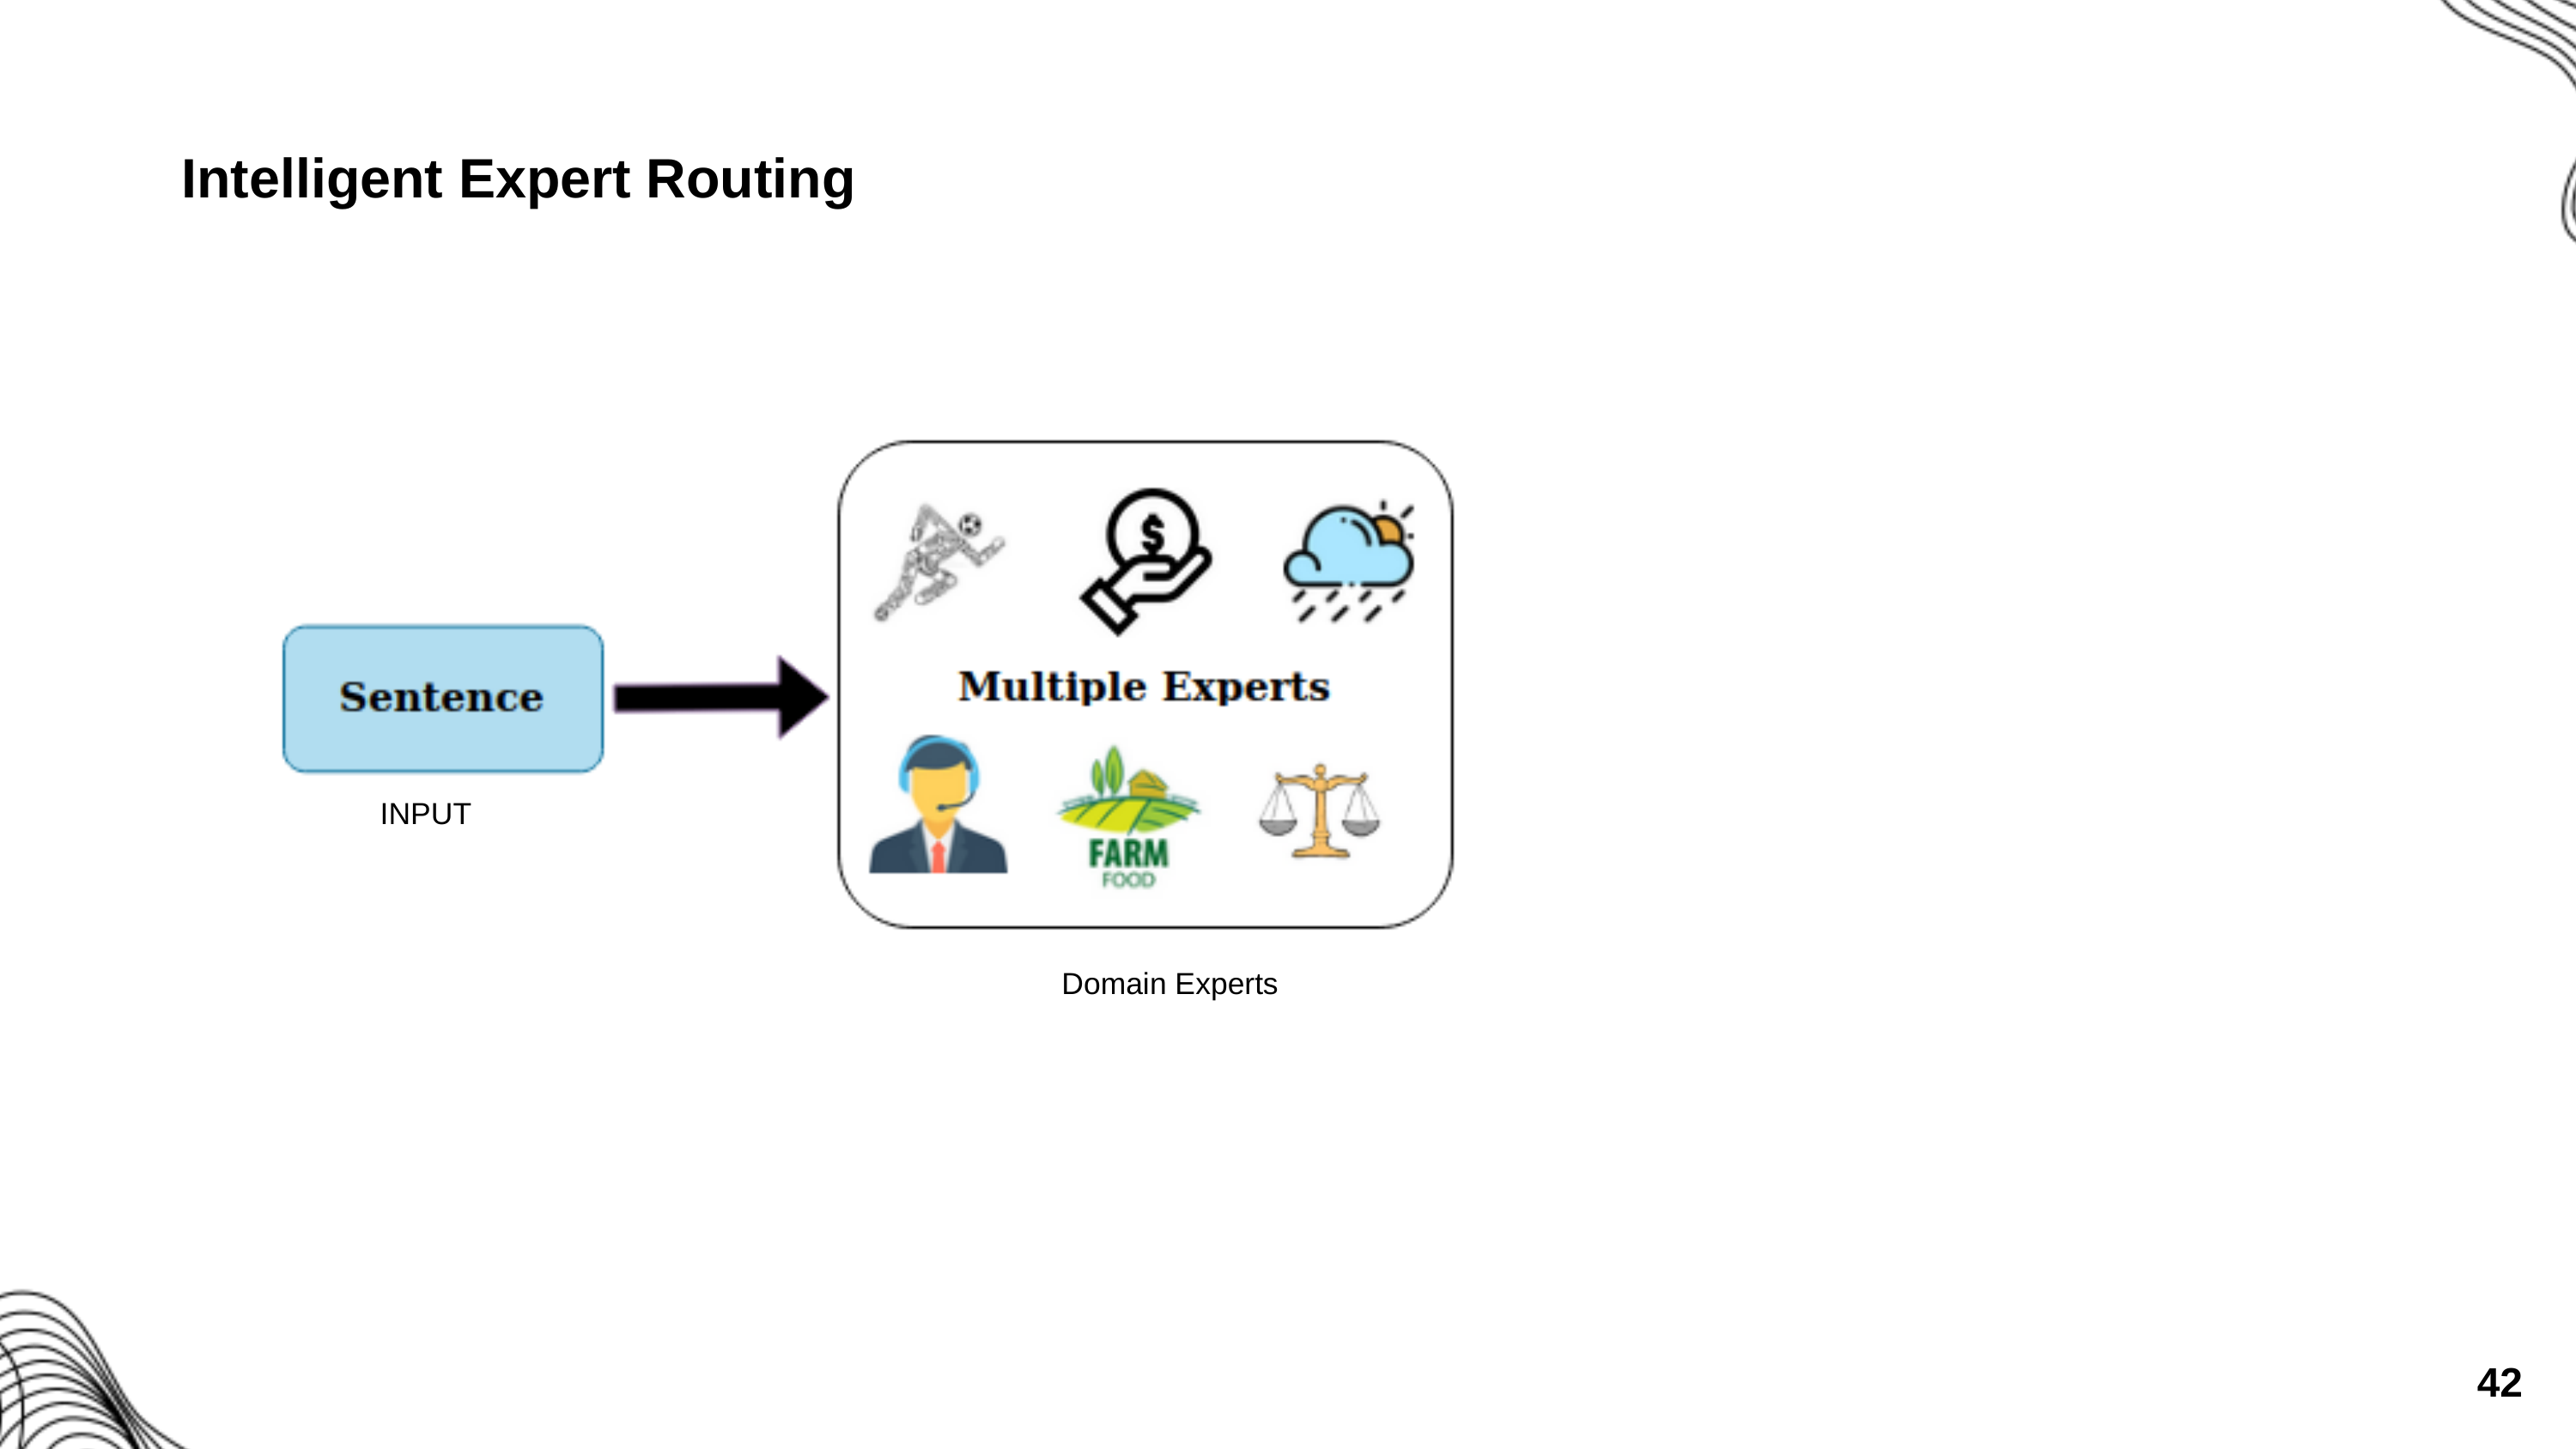

Intelligent Expert Routing
INPUT
Domain Experts

42